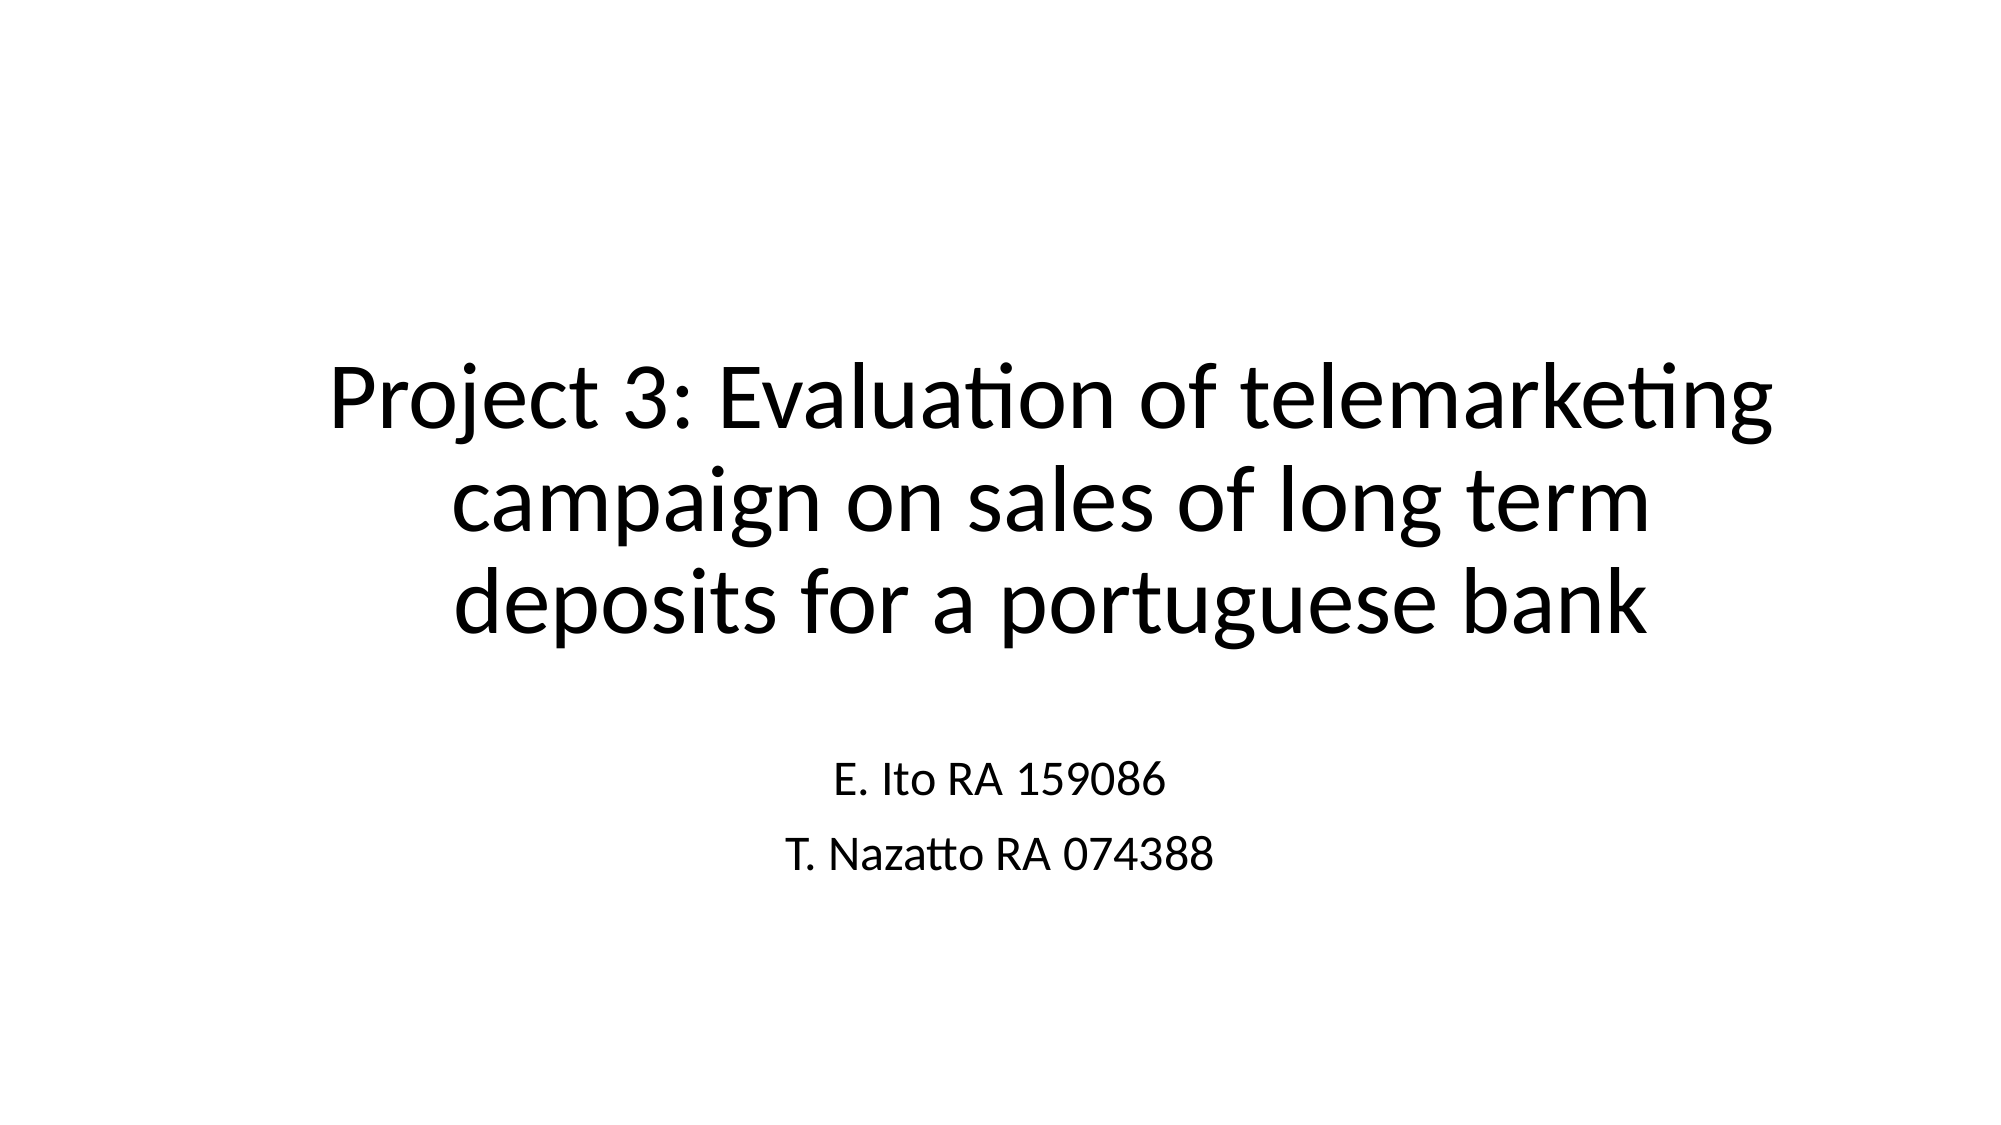

# Project 3: Evaluation of telemarketing campaign on sales of long term deposits for a portuguese bank
E. Ito RA 159086
T. Nazatto RA 074388